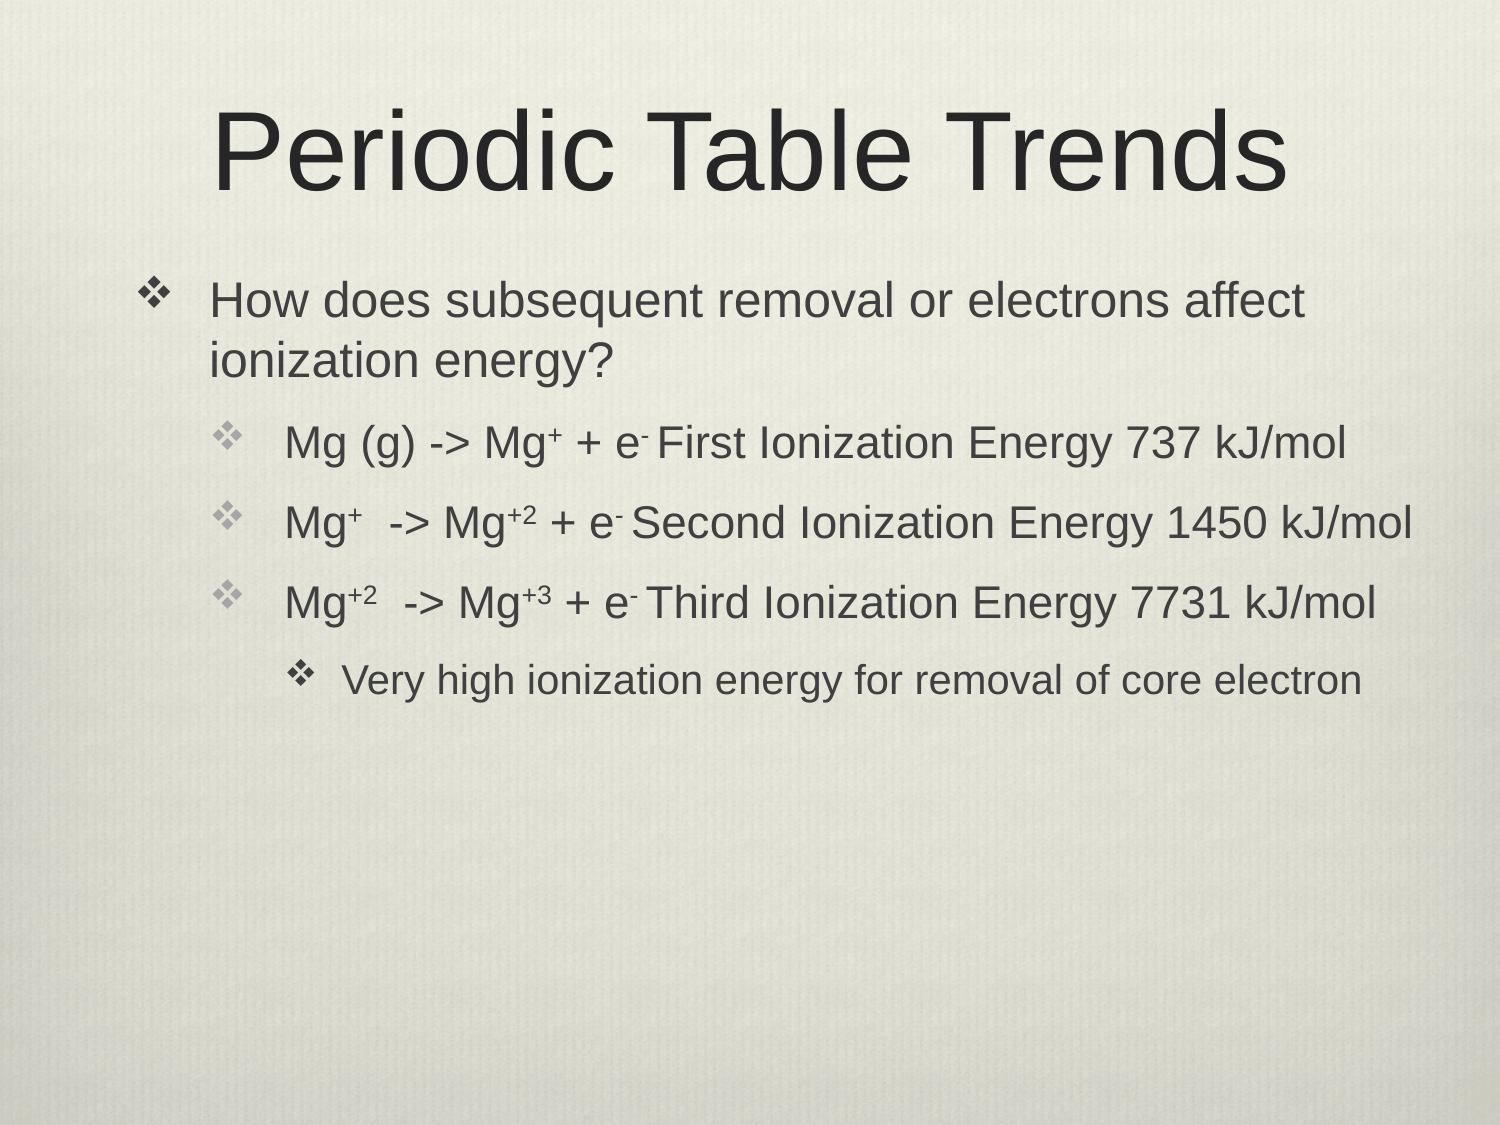

# Periodic Table Trends
How does subsequent removal or electrons affect ionization energy?
Mg (g) -> Mg+ + e- First Ionization Energy 737 kJ/mol
Mg+  -> Mg+2 + e- Second Ionization Energy 1450 kJ/mol
Mg+2  -> Mg+3 + e- Third Ionization Energy 7731 kJ/mol
Very high ionization energy for removal of core electron